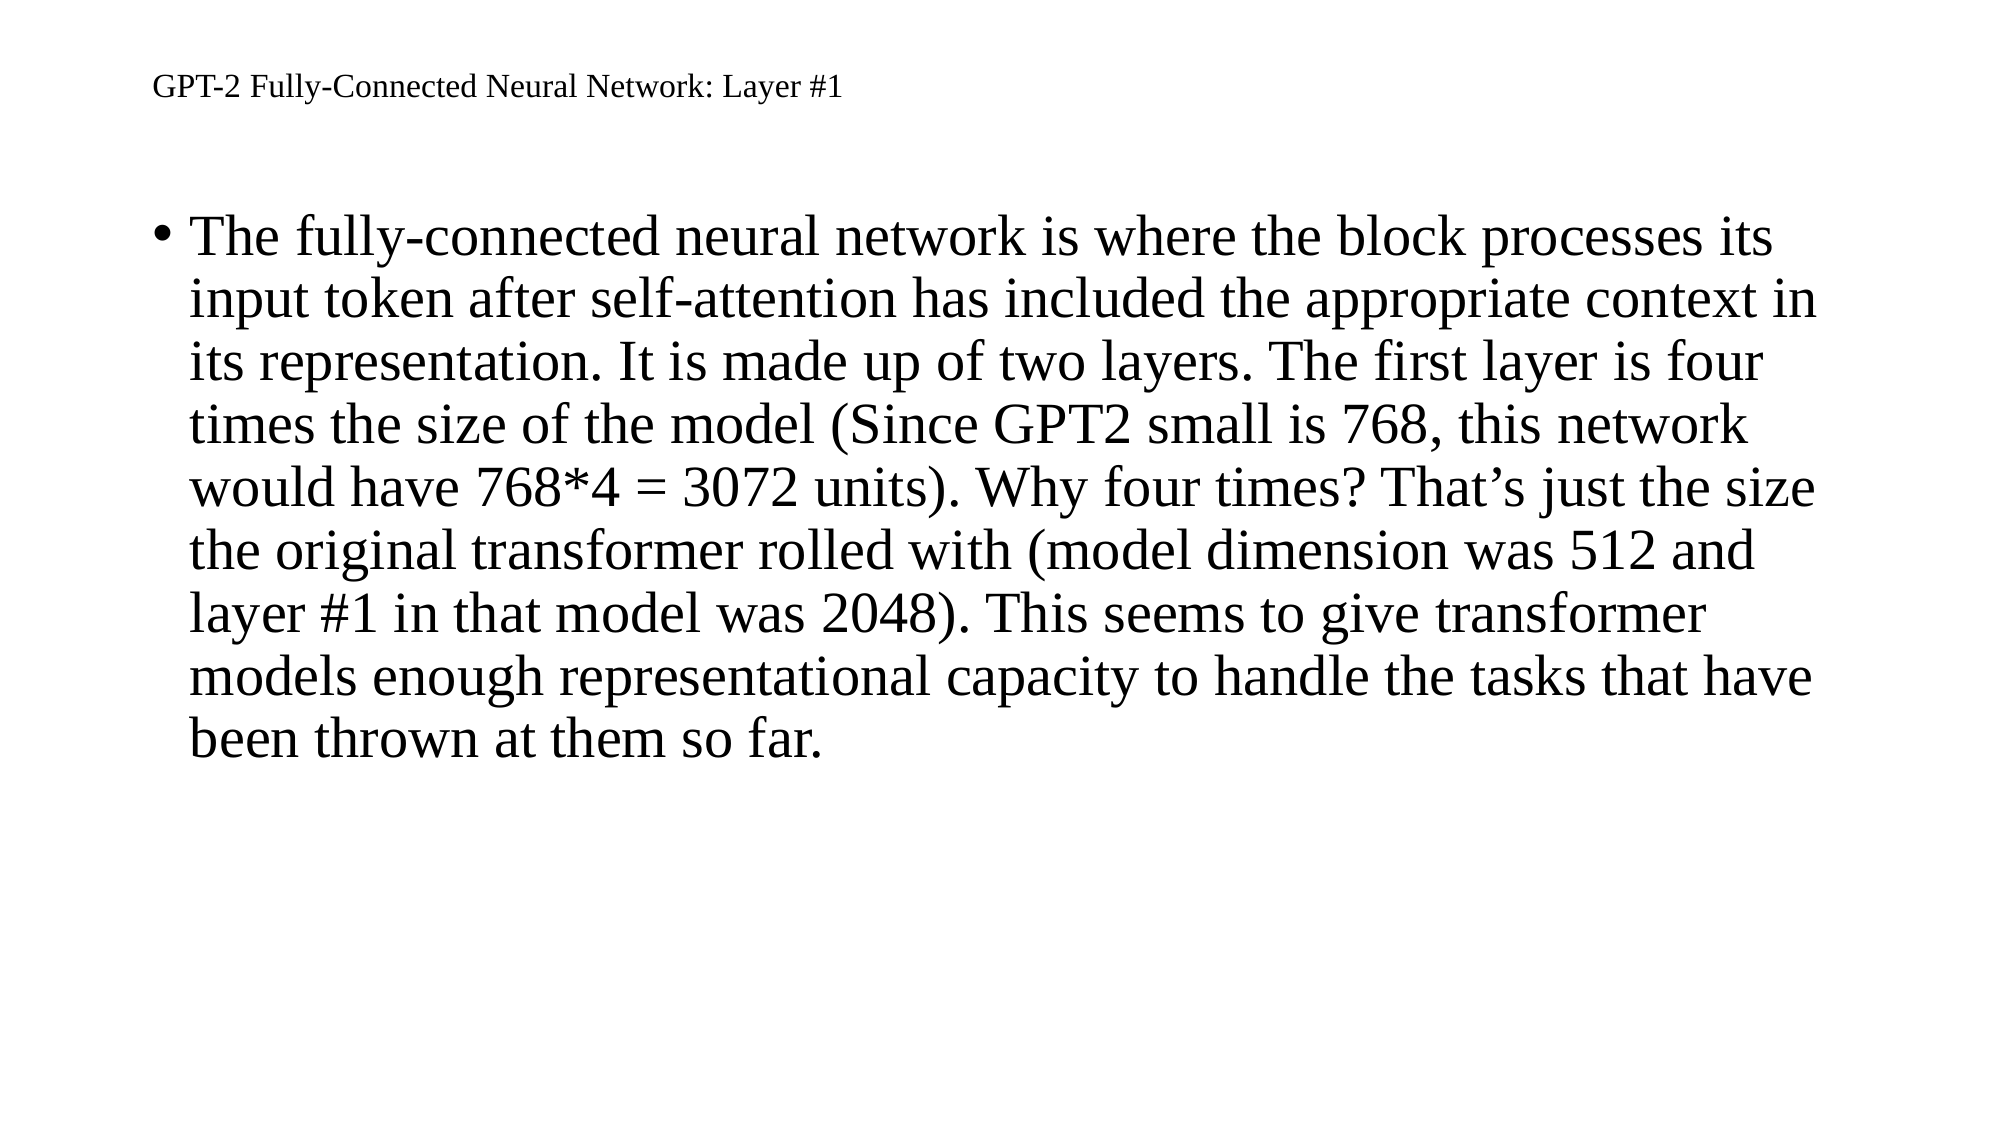

# GPT-2 Fully-Connected Neural Network: Layer #1
The fully-connected neural network is where the block processes its input token after self-attention has included the appropriate context in its representation. It is made up of two layers. The first layer is four times the size of the model (Since GPT2 small is 768, this network would have 768*4 = 3072 units). Why four times? That’s just the size the original transformer rolled with (model dimension was 512 and layer #1 in that model was 2048). This seems to give transformer models enough representational capacity to handle the tasks that have been thrown at them so far.